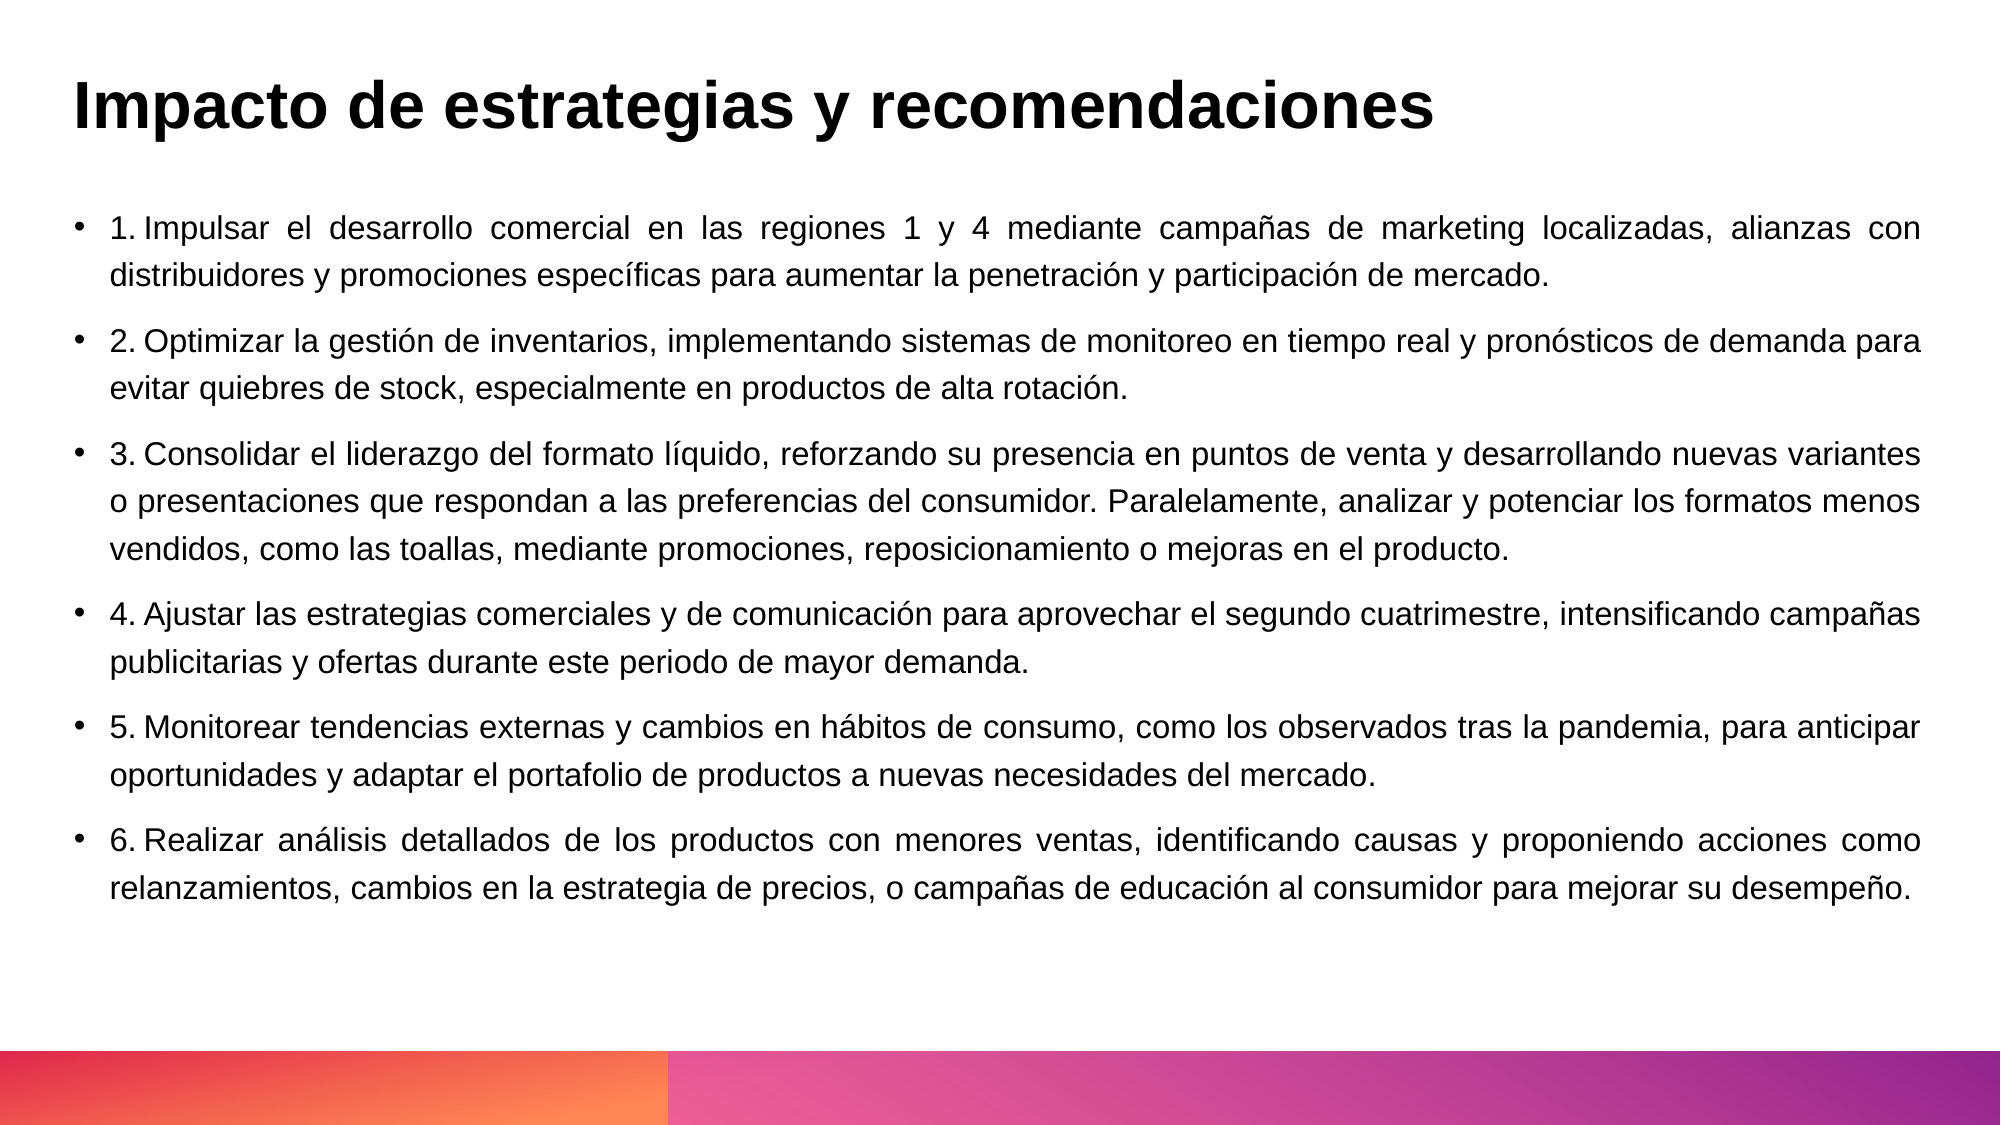

# Impacto de estrategias y recomendaciones
1. Impulsar el desarrollo comercial en las regiones 1 y 4 mediante campañas de marketing localizadas, alianzas con distribuidores y promociones específicas para aumentar la penetración y participación de mercado.
2. Optimizar la gestión de inventarios, implementando sistemas de monitoreo en tiempo real y pronósticos de demanda para evitar quiebres de stock, especialmente en productos de alta rotación.
3. Consolidar el liderazgo del formato líquido, reforzando su presencia en puntos de venta y desarrollando nuevas variantes o presentaciones que respondan a las preferencias del consumidor. Paralelamente, analizar y potenciar los formatos menos vendidos, como las toallas, mediante promociones, reposicionamiento o mejoras en el producto.
4. Ajustar las estrategias comerciales y de comunicación para aprovechar el segundo cuatrimestre, intensificando campañas publicitarias y ofertas durante este periodo de mayor demanda.
5. Monitorear tendencias externas y cambios en hábitos de consumo, como los observados tras la pandemia, para anticipar oportunidades y adaptar el portafolio de productos a nuevas necesidades del mercado.
6. Realizar análisis detallados de los productos con menores ventas, identificando causas y proponiendo acciones como relanzamientos, cambios en la estrategia de precios, o campañas de educación al consumidor para mejorar su desempeño.